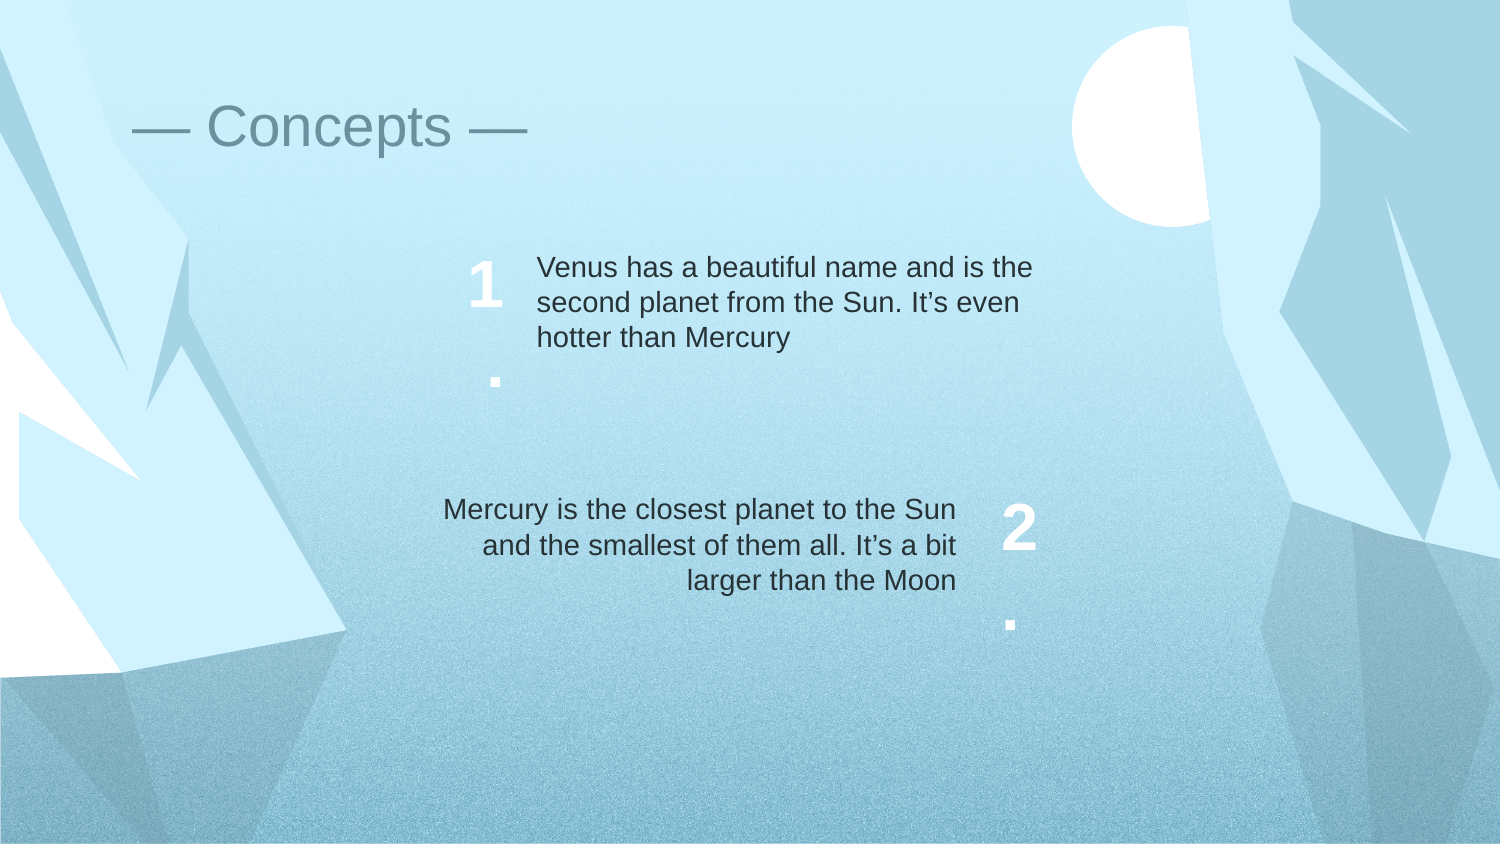

— Concepts —
Venus has a beautiful name and is the second planet from the Sun. It’s even hotter than Mercury
# 1.
Mercury is the closest planet to the Sun and the smallest of them all. It’s a bit larger than the Moon
2.